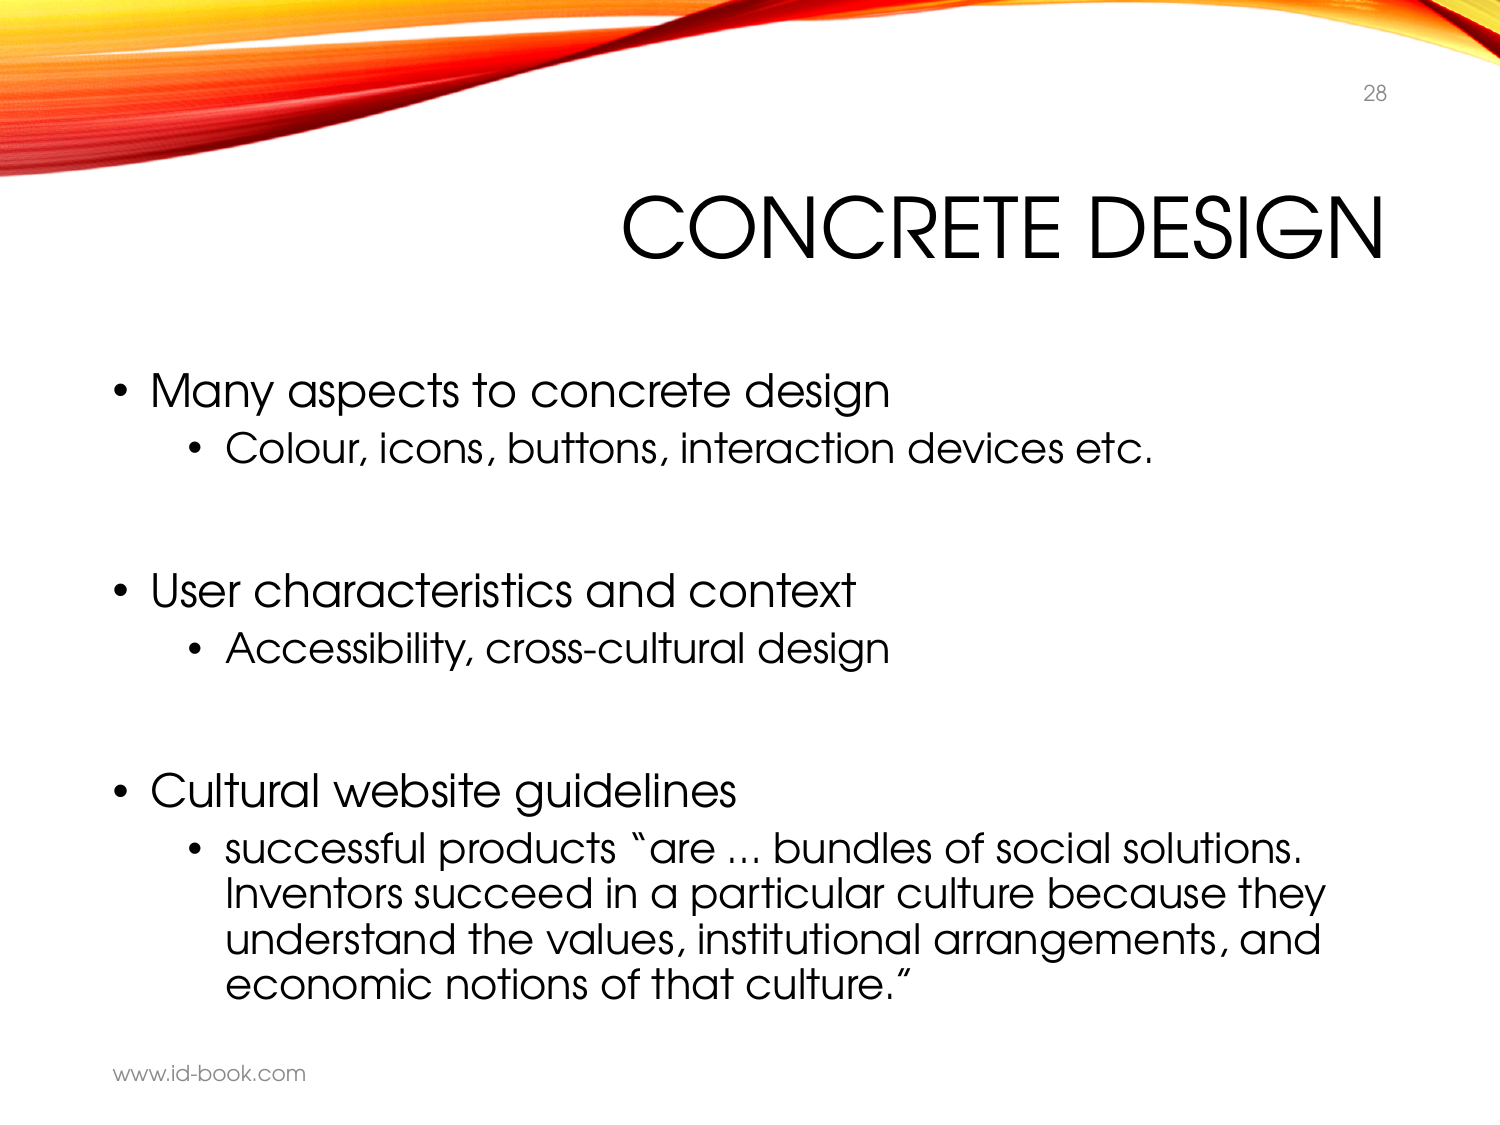

28
# Concrete design
Many aspects to concrete design
Colour, icons, buttons, interaction devices etc.

User characteristics and context
Accessibility, cross-cultural design

Cultural website guidelines
successful products “are … bundles of social solutions. Inventors succeed in a particular culture because they understand the values, institutional arrangements, and economic notions of that culture.”
www.id-book.com